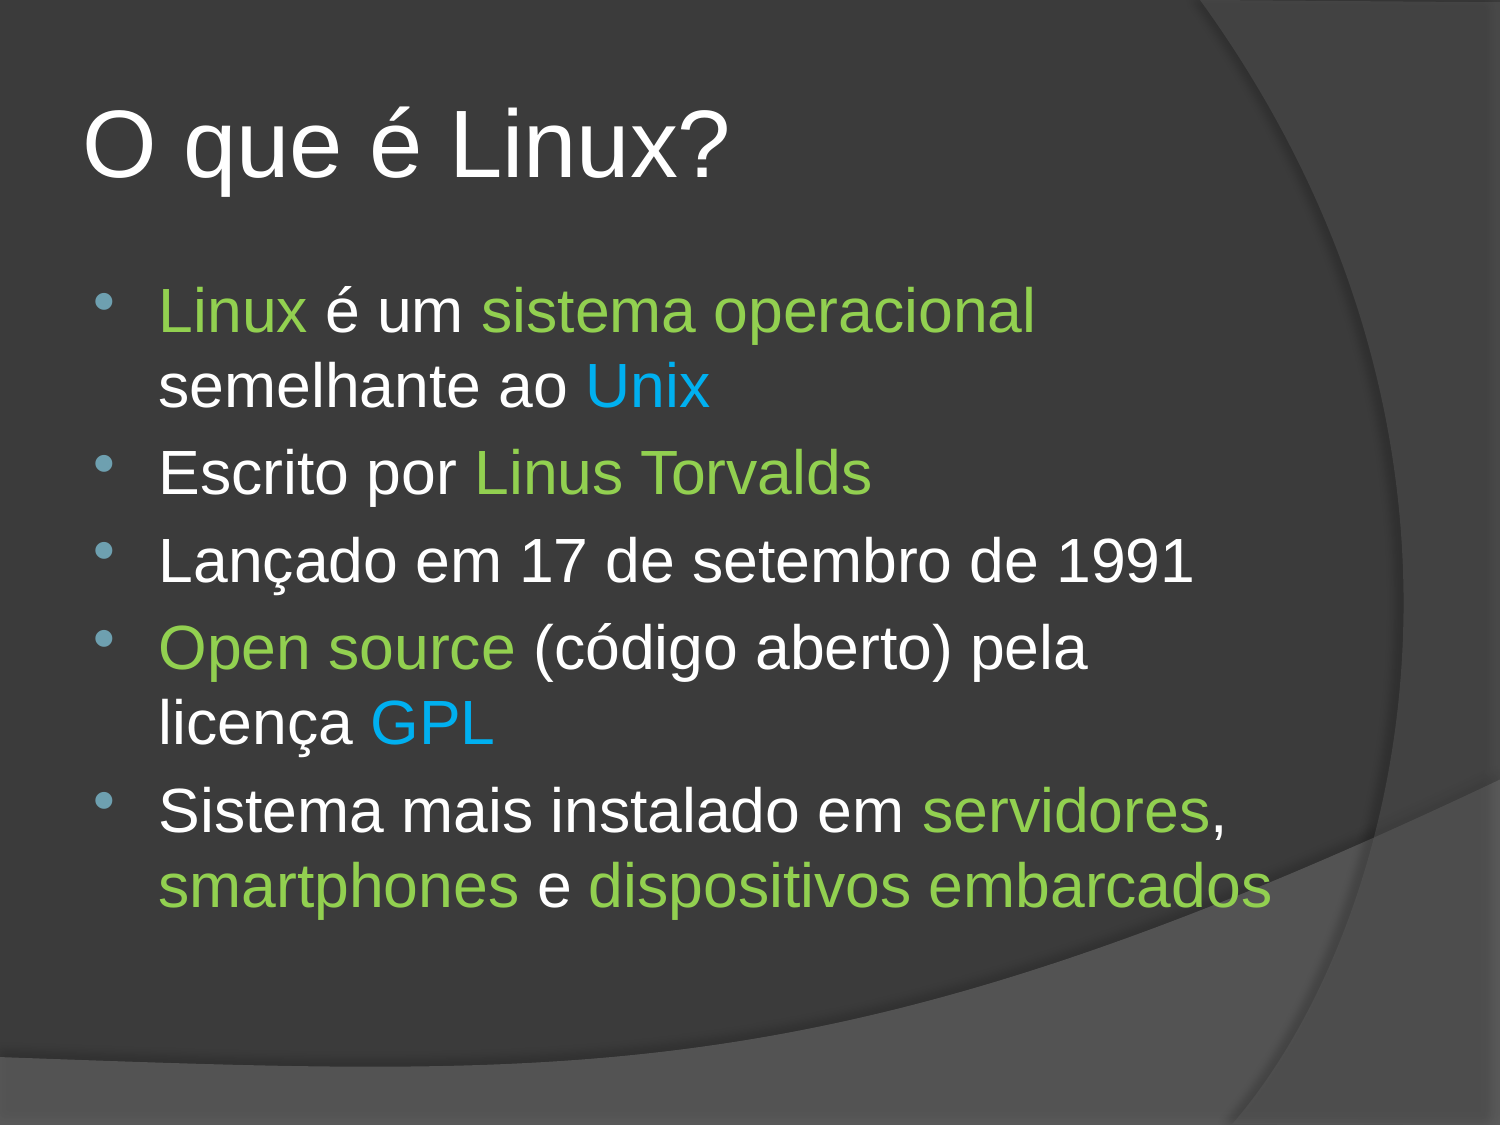

# O que é Linux?
Linux é um sistema operacional semelhante ao Unix
Escrito por Linus Torvalds
Lançado em 17 de setembro de 1991
Open source (código aberto) pela licença GPL
Sistema mais instalado em servidores, smartphones e dispositivos embarcados